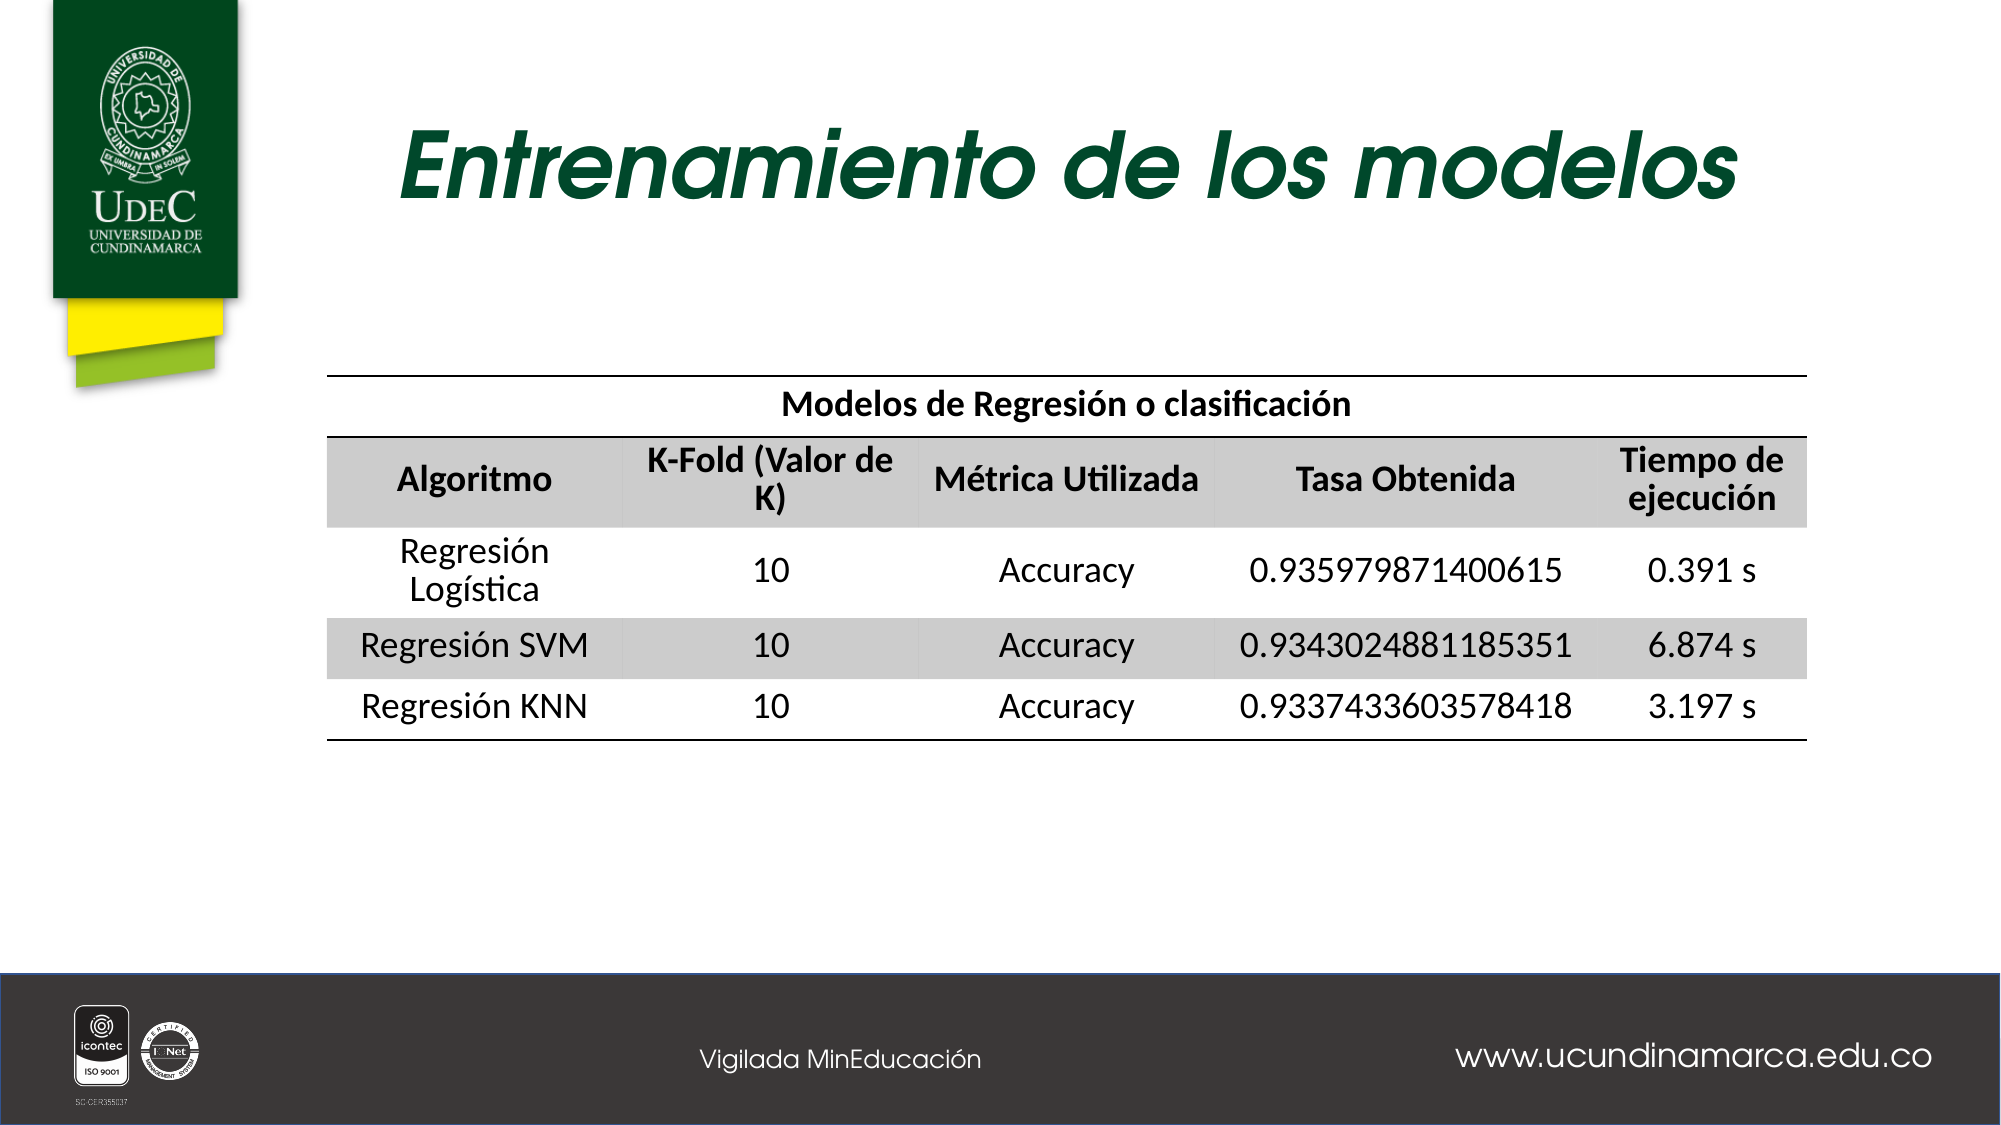

# Entrenamiento de los modelos
| Modelos de Regresión o clasificación |  |  |  |  |
| --- | --- | --- | --- | --- |
| Algoritmo | K-Fold (Valor de K) | Métrica Utilizada | Tasa Obtenida | Tiempo de ejecución |
| Regresión Logística | 10 | Accuracy | 0.935979871400615 | 0.391 s |
| Regresión SVM | 10 | Accuracy | 0.9343024881185351 | 6.874 s |
| Regresión KNN | 10 | Accuracy | 0.9337433603578418 | 3.197 s |